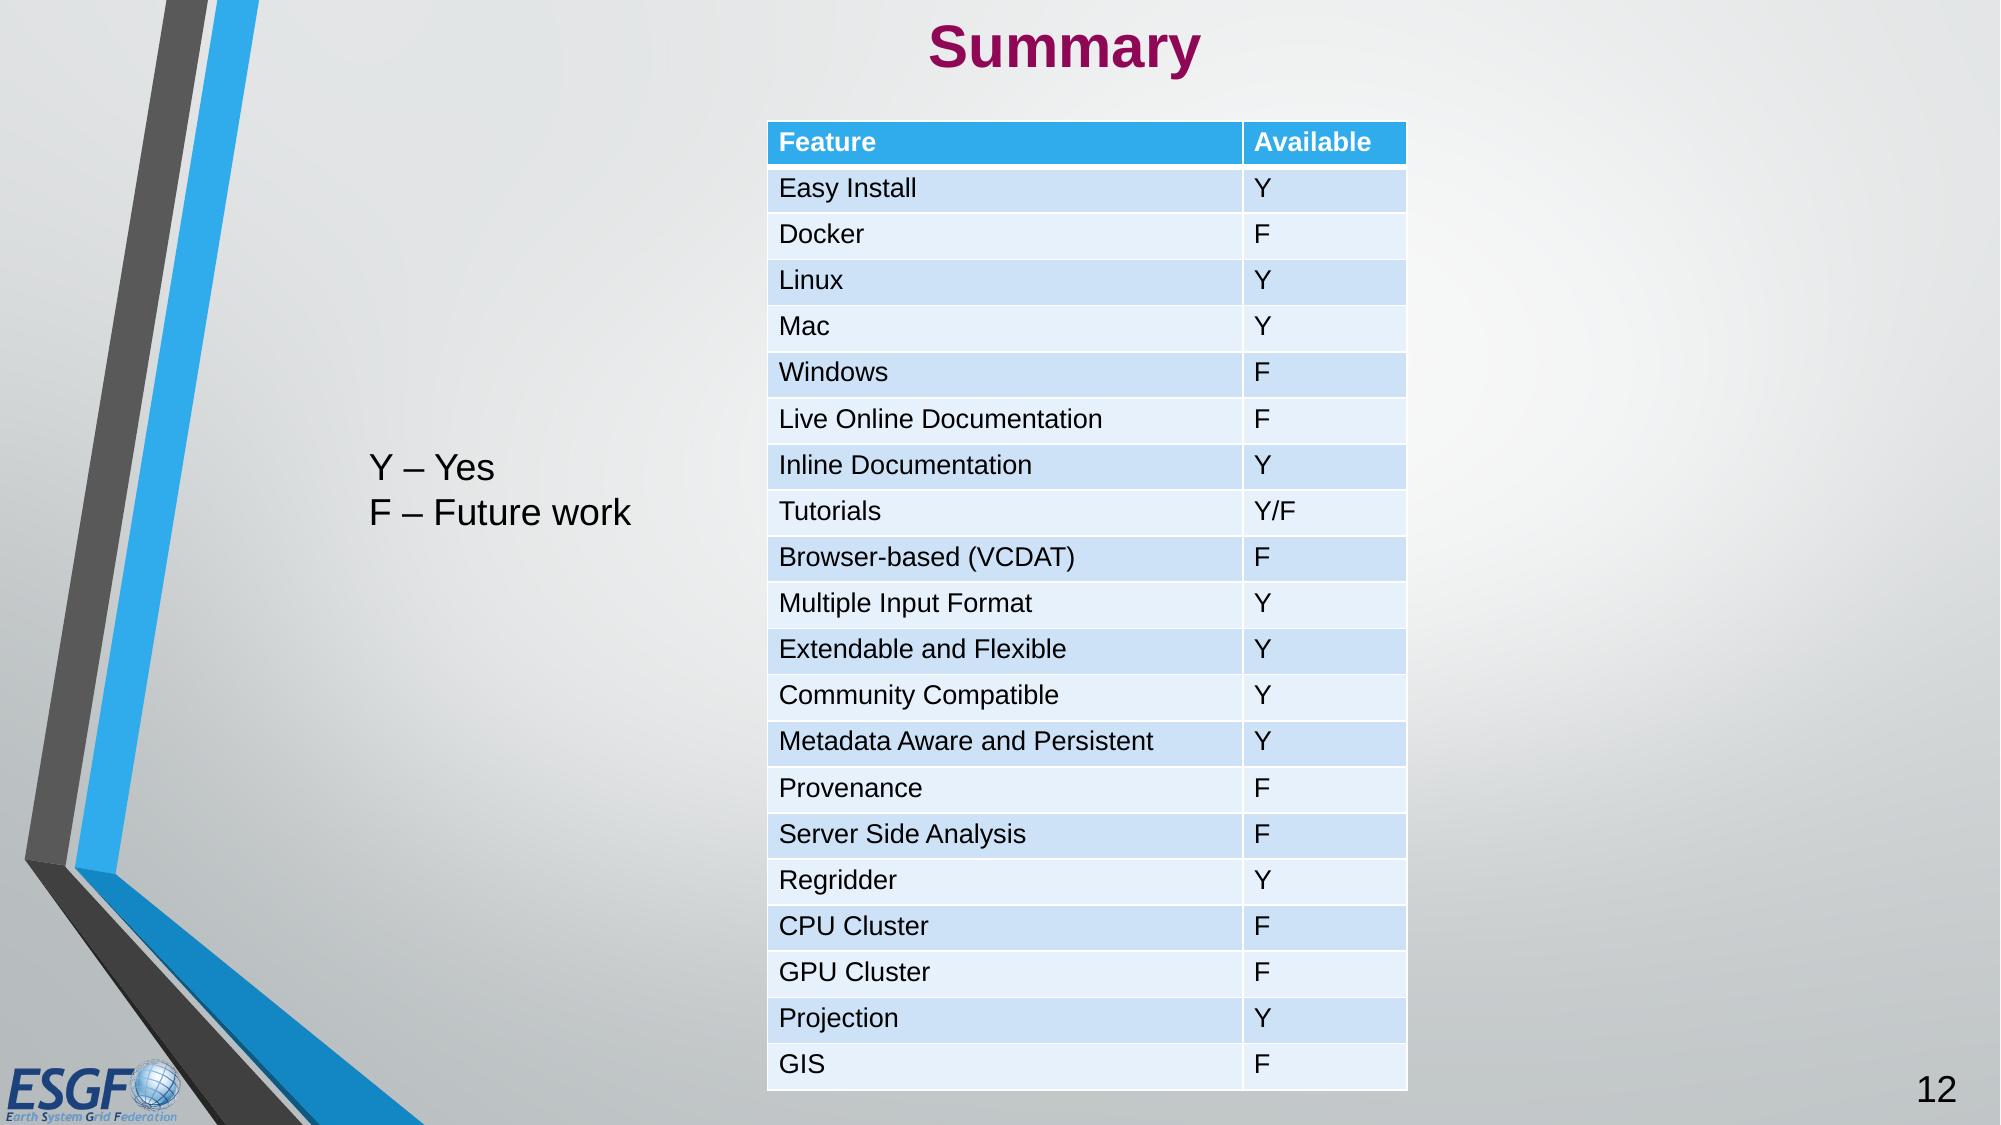

# Summary
| Feature | Available |
| --- | --- |
| Easy Install | Y |
| Docker | F |
| Linux | Y |
| Mac | Y |
| Windows | F |
| Live Online Documentation | F |
| Inline Documentation | Y |
| Tutorials | Y/F |
| Browser-based (VCDAT) | F |
| Multiple Input Format | Y |
| Extendable and Flexible | Y |
| Community Compatible | Y |
| Metadata Aware and Persistent | Y |
| Provenance | F |
| Server Side Analysis | F |
| Regridder | Y |
| CPU Cluster | F |
| GPU Cluster | F |
| Projection | Y |
| GIS | F |
Y – Yes
F – Future work